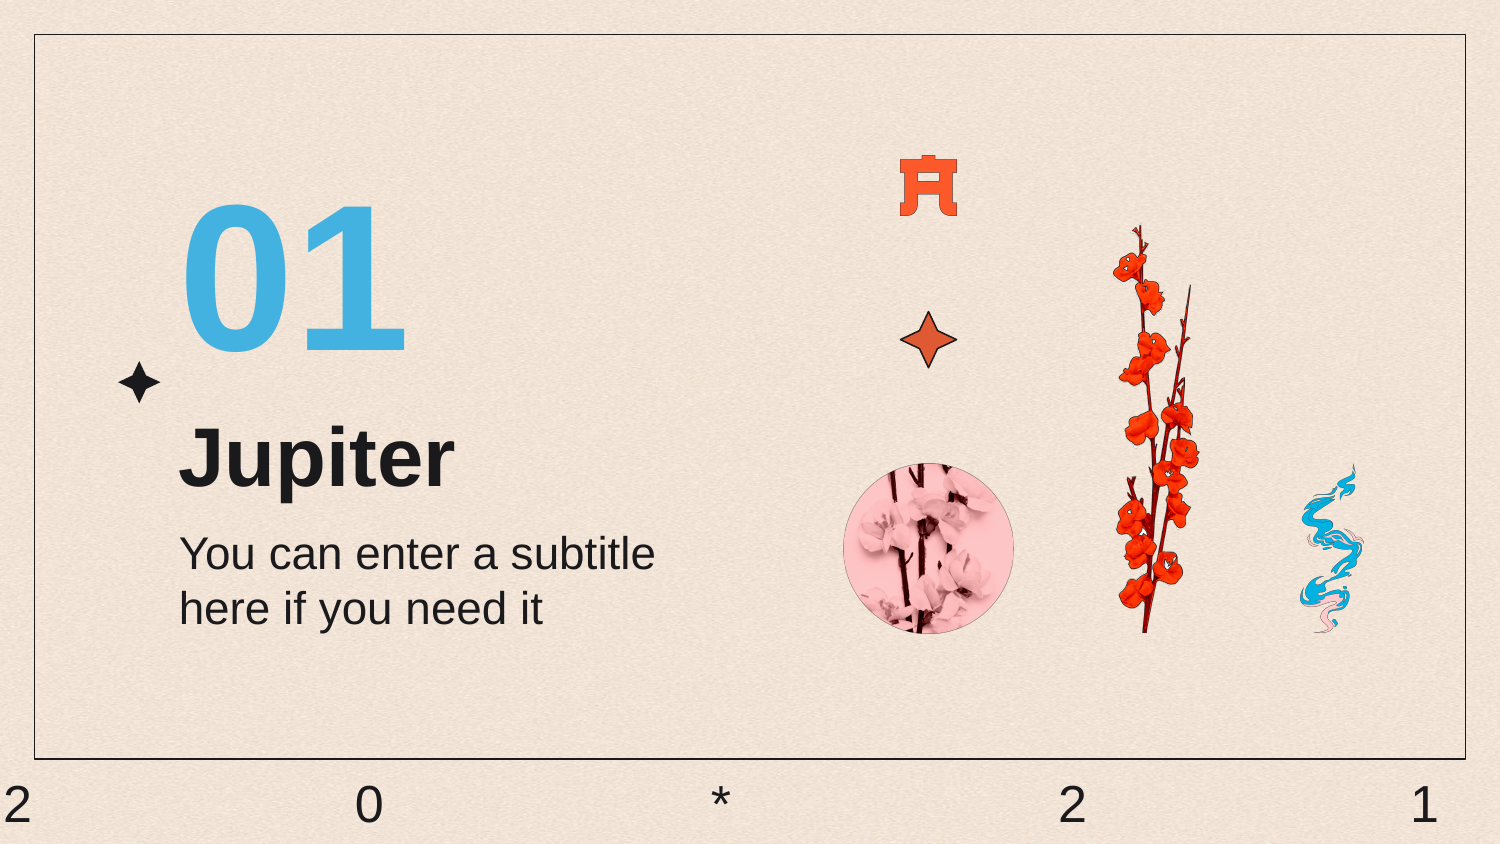

01
# Jupiter
You can enter a subtitle here if you need it